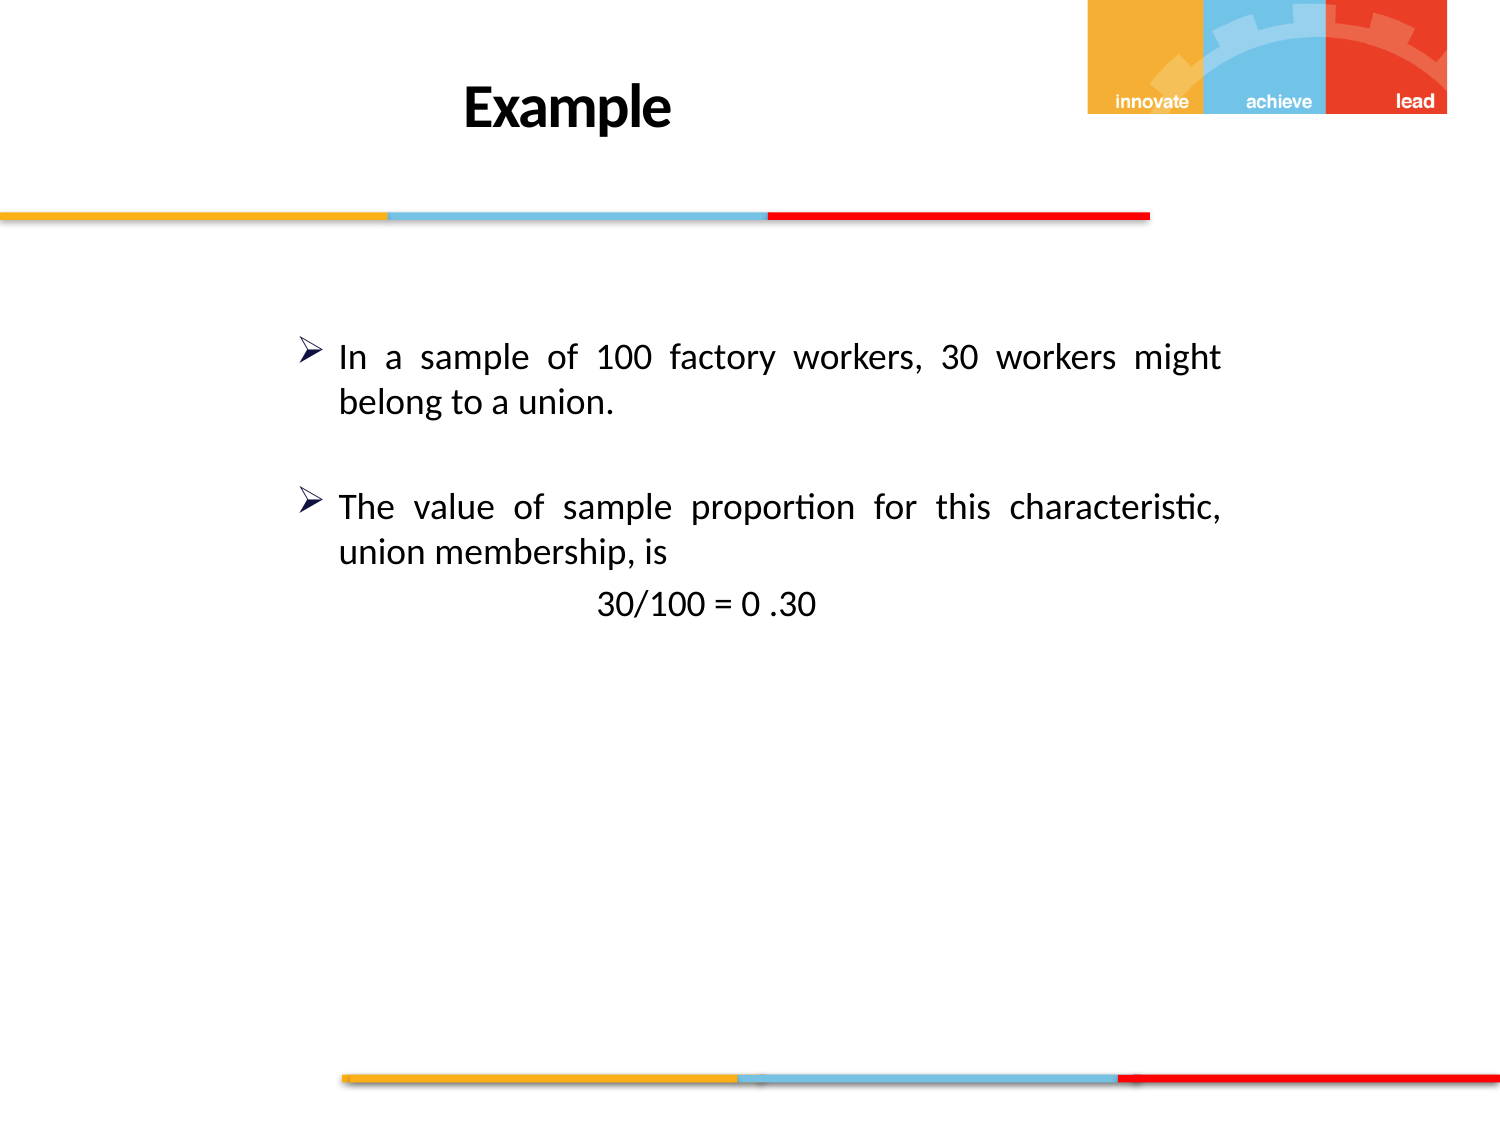

Example
In a sample of 100 factory workers, 30 workers might belong to a union.

The value of sample proportion for this characteristic, union membership, is
		30/100 = 0 .30